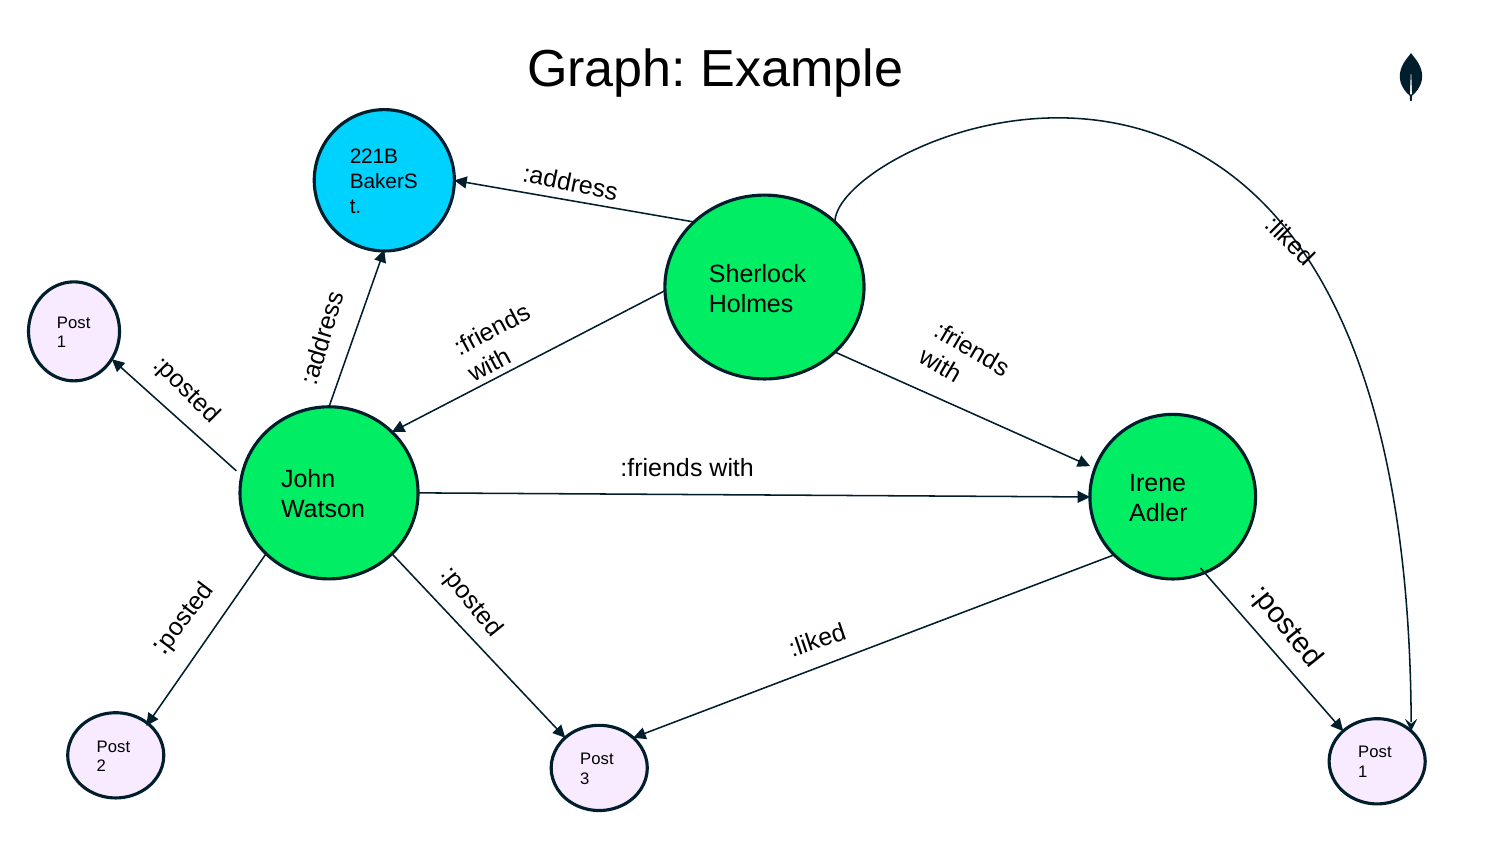

Graph: Example
221B BakerSt.
:address
:liked
Sherlock Holmes
:address
:friends with
Post 1
:friends with
:posted
John Watson
Irene Adler
:friends with
:posted
:posted
:posted
:liked
Post 2
Post 1
Post 3